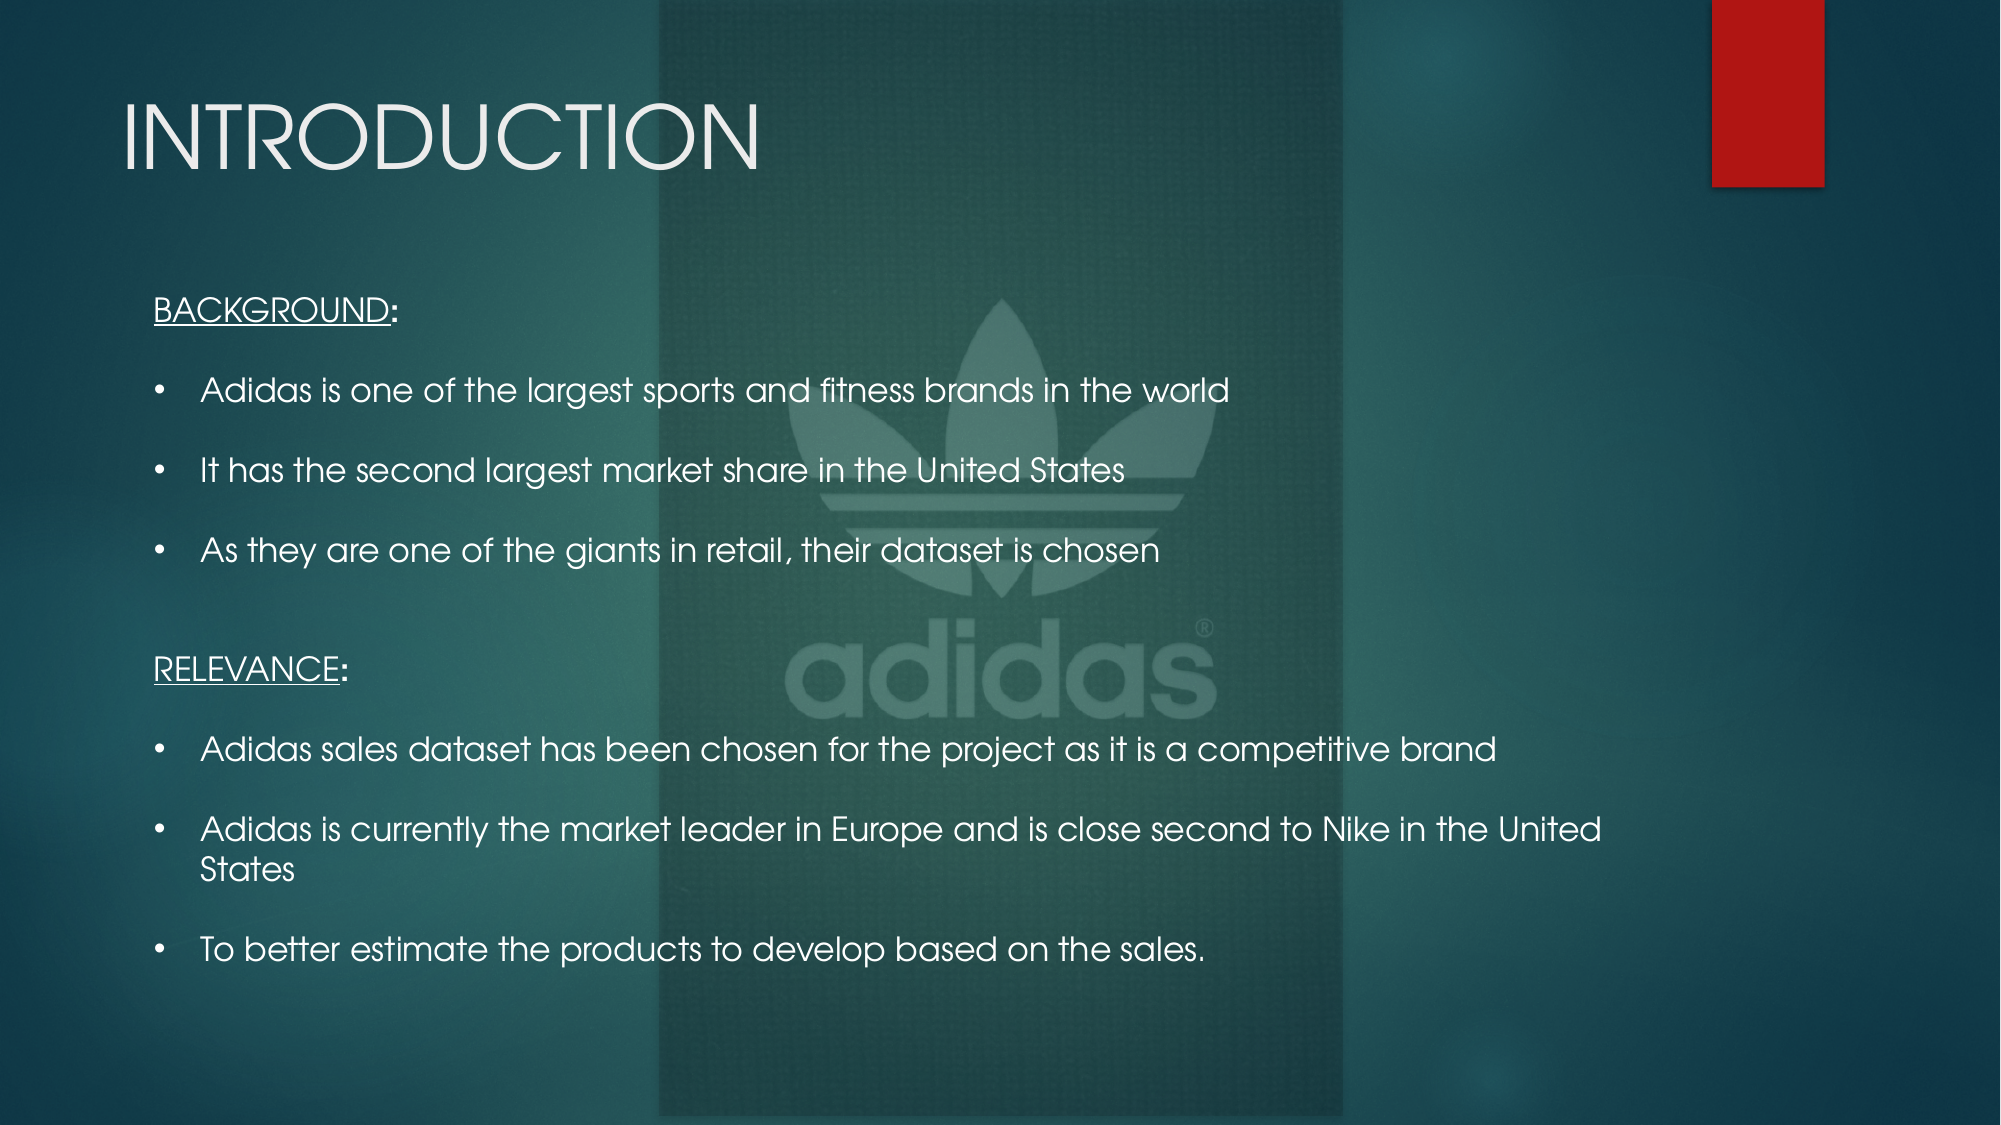

INTRODUCTION
BACKGROUND:

Adidas is one of the largest sports and fitness brands in the world

It has the second largest market share in the United States

As they are one of the giants in retail, their dataset is chosen

RELEVANCE:

Adidas sales dataset has been chosen for the project as it is a competitive brand

Adidas is currently the market leader in Europe and is close second to Nike in the United States

To better estimate the products to develop based on the sales.